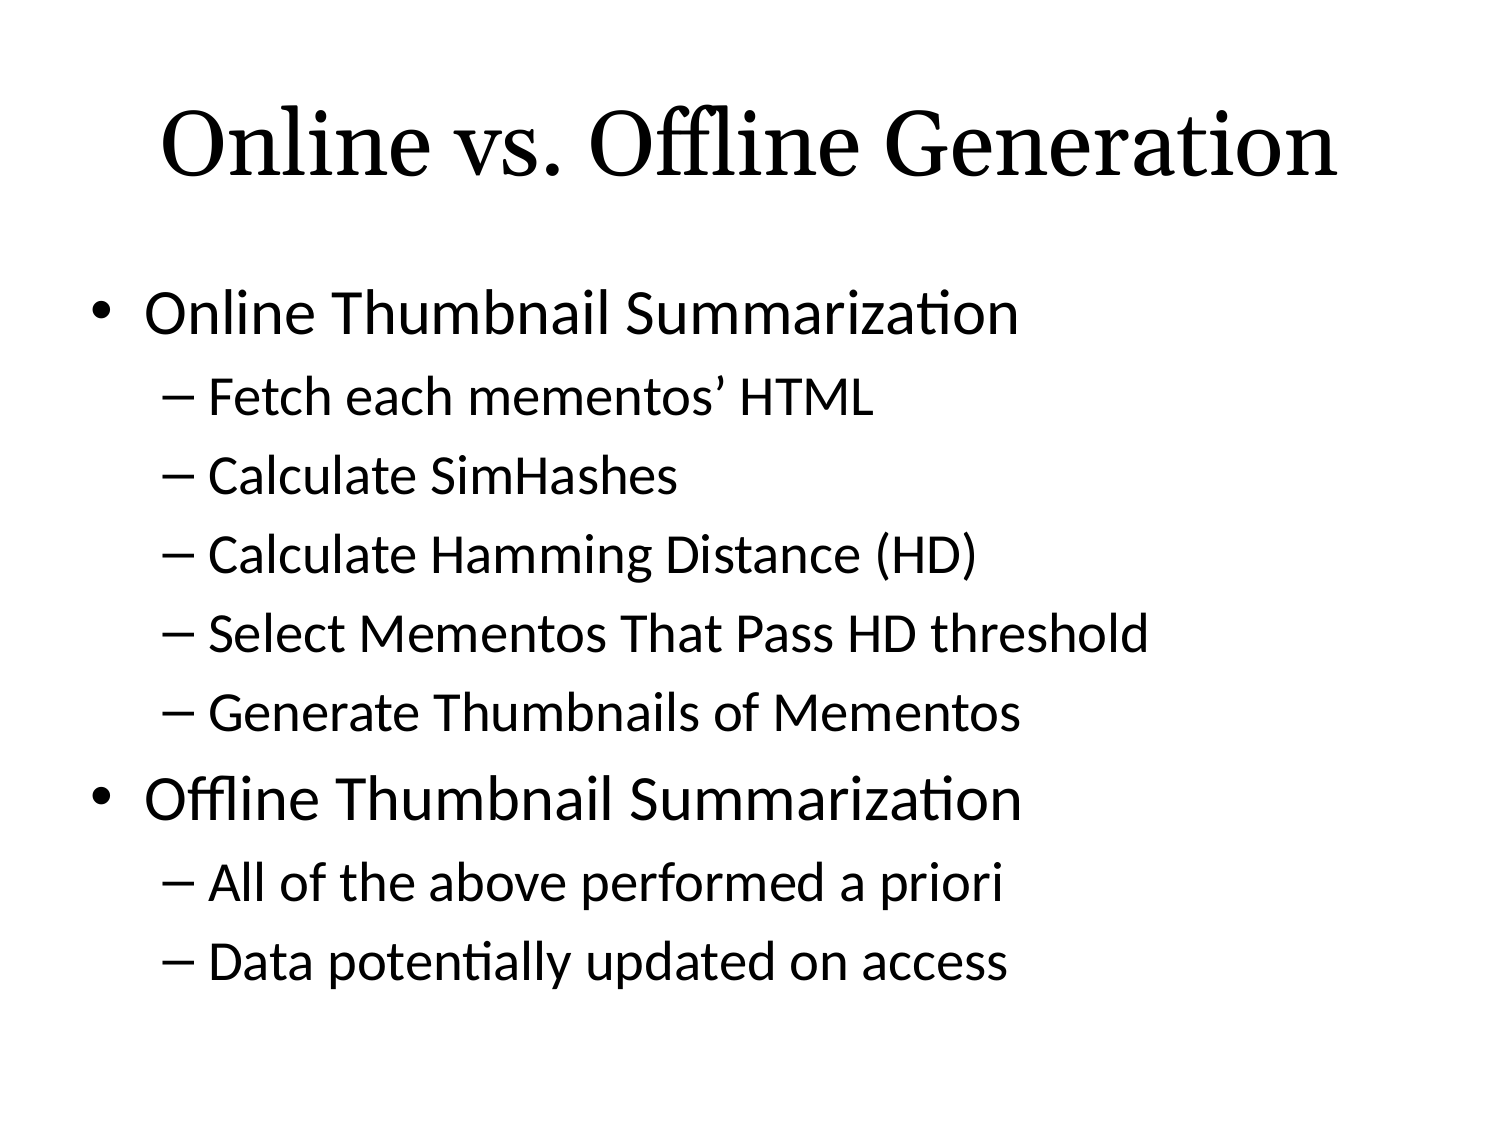

# Online vs. Offline Generation
Online Thumbnail Summarization
Fetch each mementos’ HTML
Calculate SimHashes
Calculate Hamming Distance (HD)
Select Mementos That Pass HD threshold
Generate Thumbnails of Mementos
Offline Thumbnail Summarization
All of the above performed a priori
Data potentially updated on access